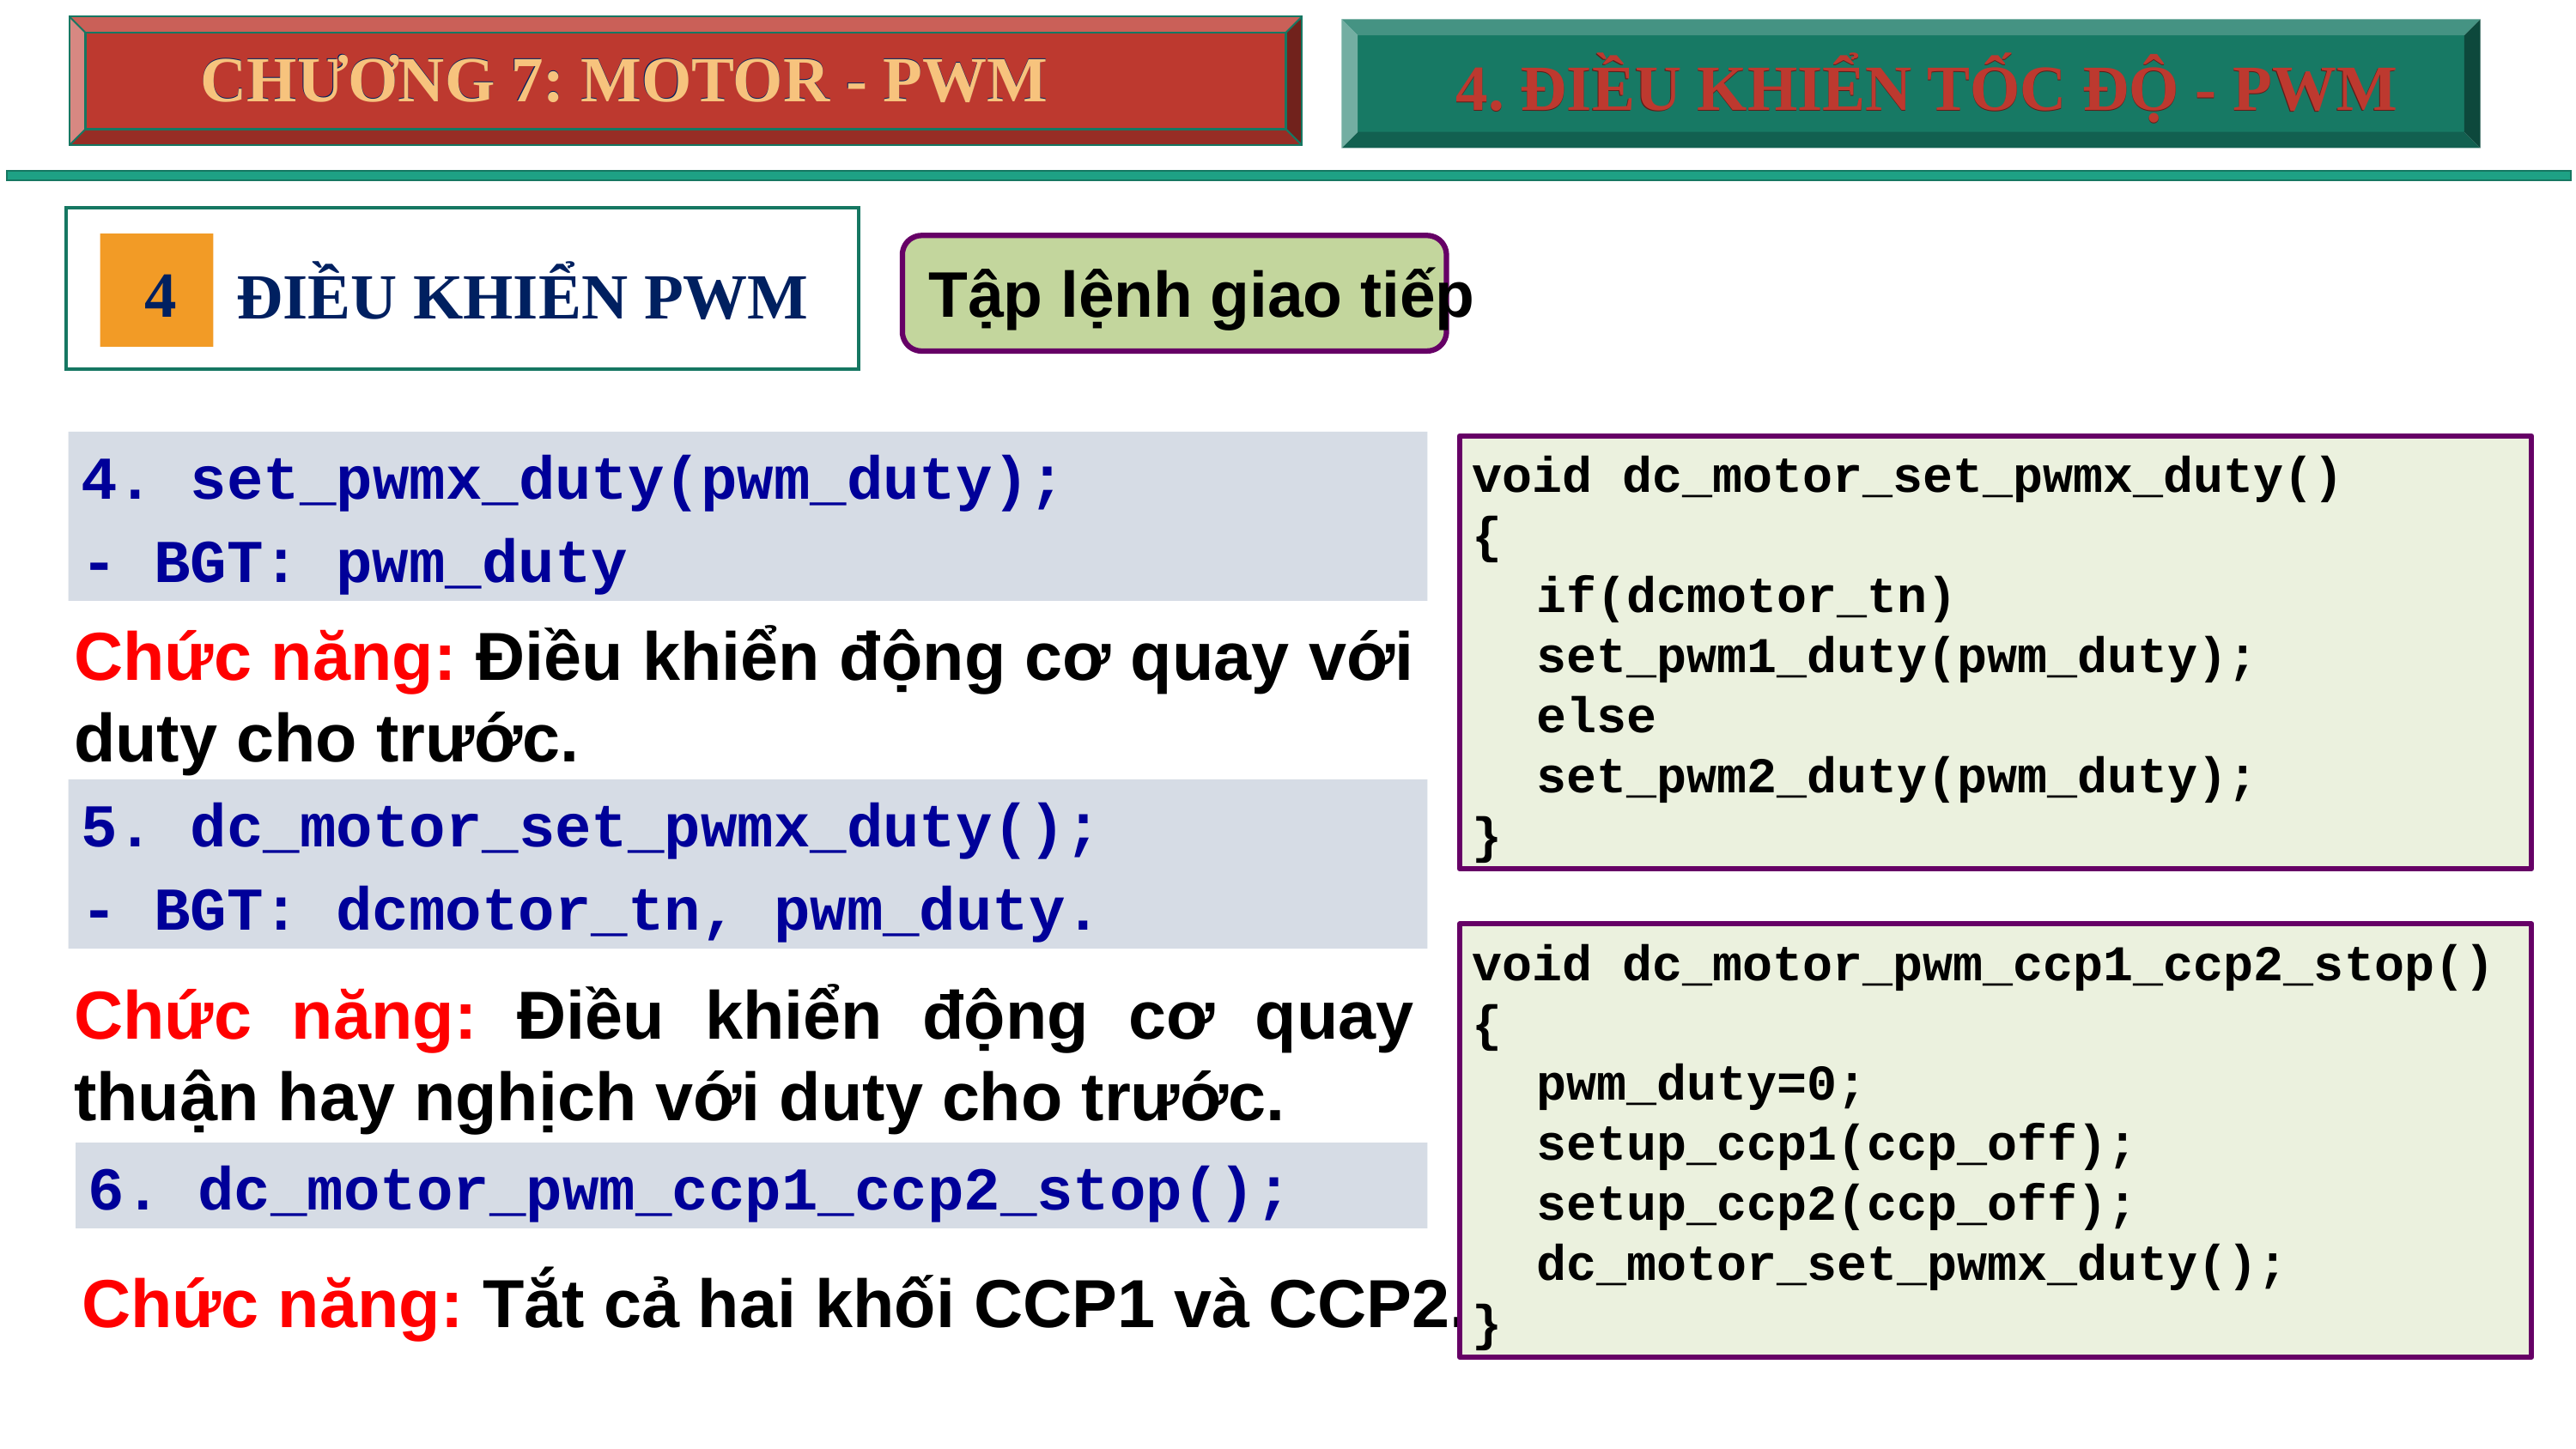

CHƯƠNG 7: MOTOR - PWM
CHƯƠNG 7: MOTOR - PWM

4. ĐIỀU KHIỂN TỐC ĐỘ - PWM
4. ĐIỀU KHIỂN TỐC ĐỘ - PWM

Tập lệnh giao tiếp
4
ĐIỀU KHIỂN PWM
4. set_pwmx_duty(pwm_duty);
- BGT: pwm_duty
void dc_motor_set_pwmx_duty()
{
if(dcmotor_tn)
set_pwm1_duty(pwm_duty);
else
set_pwm2_duty(pwm_duty);
}
Chức năng: Điều khiển động cơ quay với duty cho trước.
5. dc_motor_set_pwmx_duty();
- BGT: dcmotor_tn, pwm_duty.
void dc_motor_pwm_ccp1_ccp2_stop()
{
pwm_duty=0;
setup_ccp1(ccp_off); setup_ccp2(ccp_off); dc_motor_set_pwmx_duty();
}
Chức năng: Điều khiển động cơ quay thuận hay nghịch với duty cho trước.
6. dc_motor_pwm_ccp1_ccp2_stop();
Chức năng: Tắt cả hai khối CCP1 và CCP2.